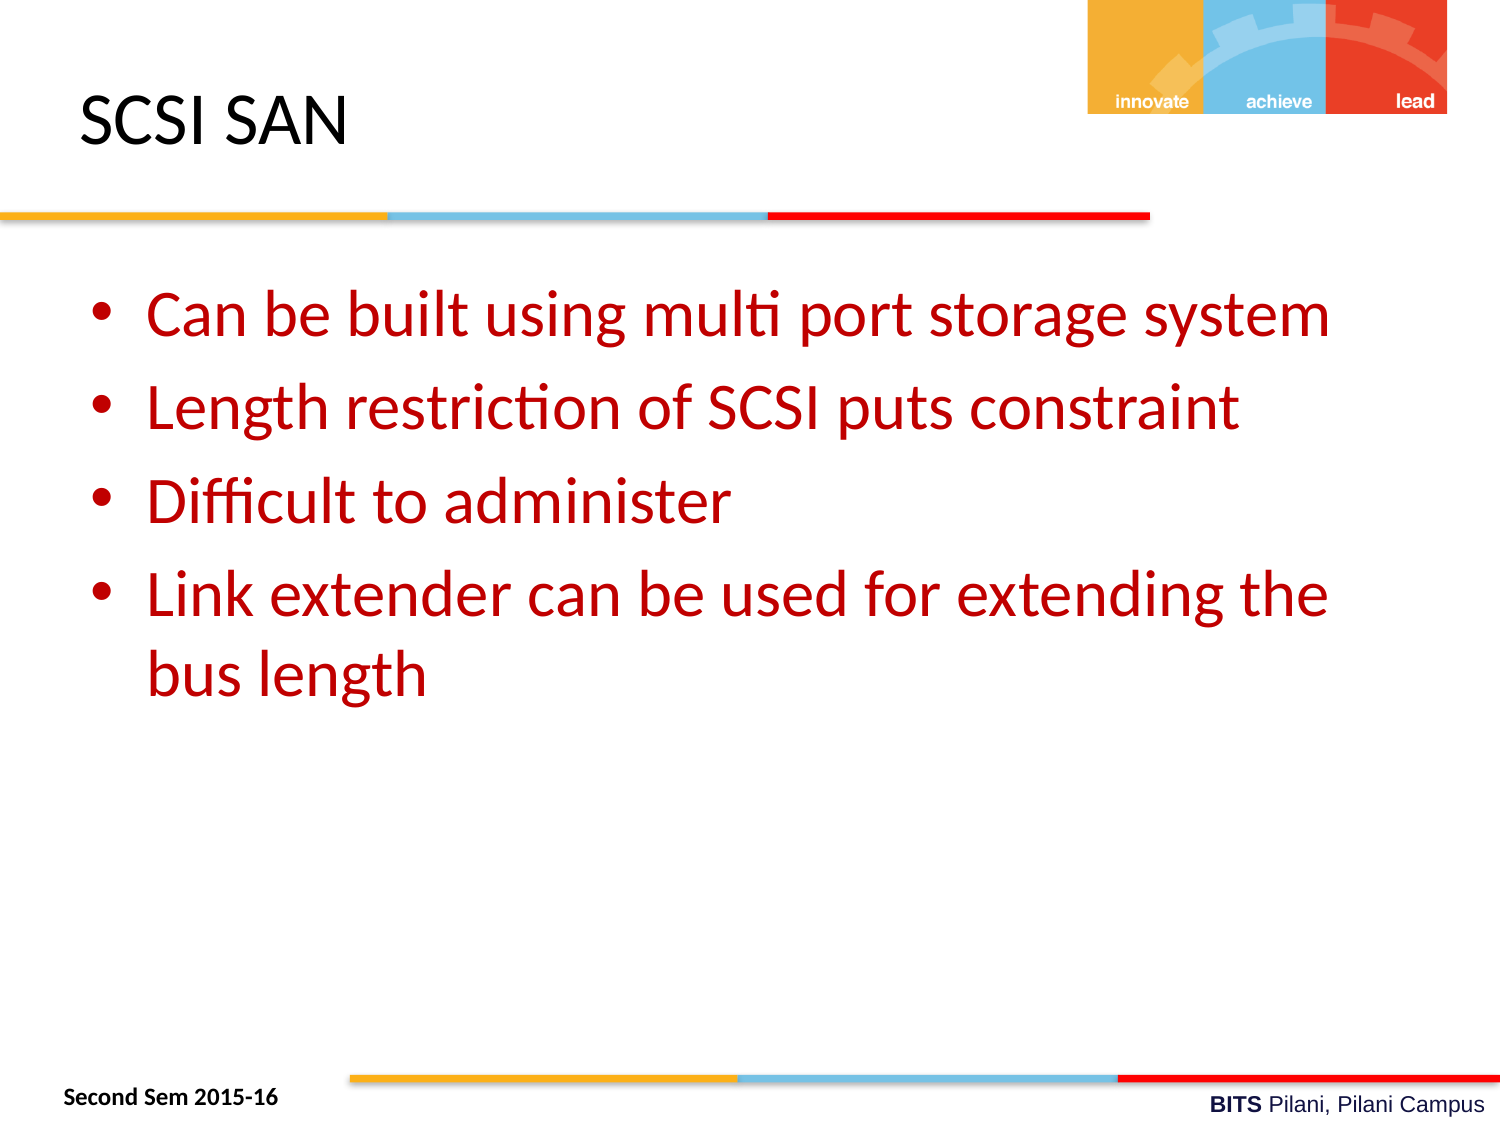

# SCSI SAN
Can be built using multi port storage system
Length restriction of SCSI puts constraint
Difficult to administer
Link extender can be used for extending the bus length